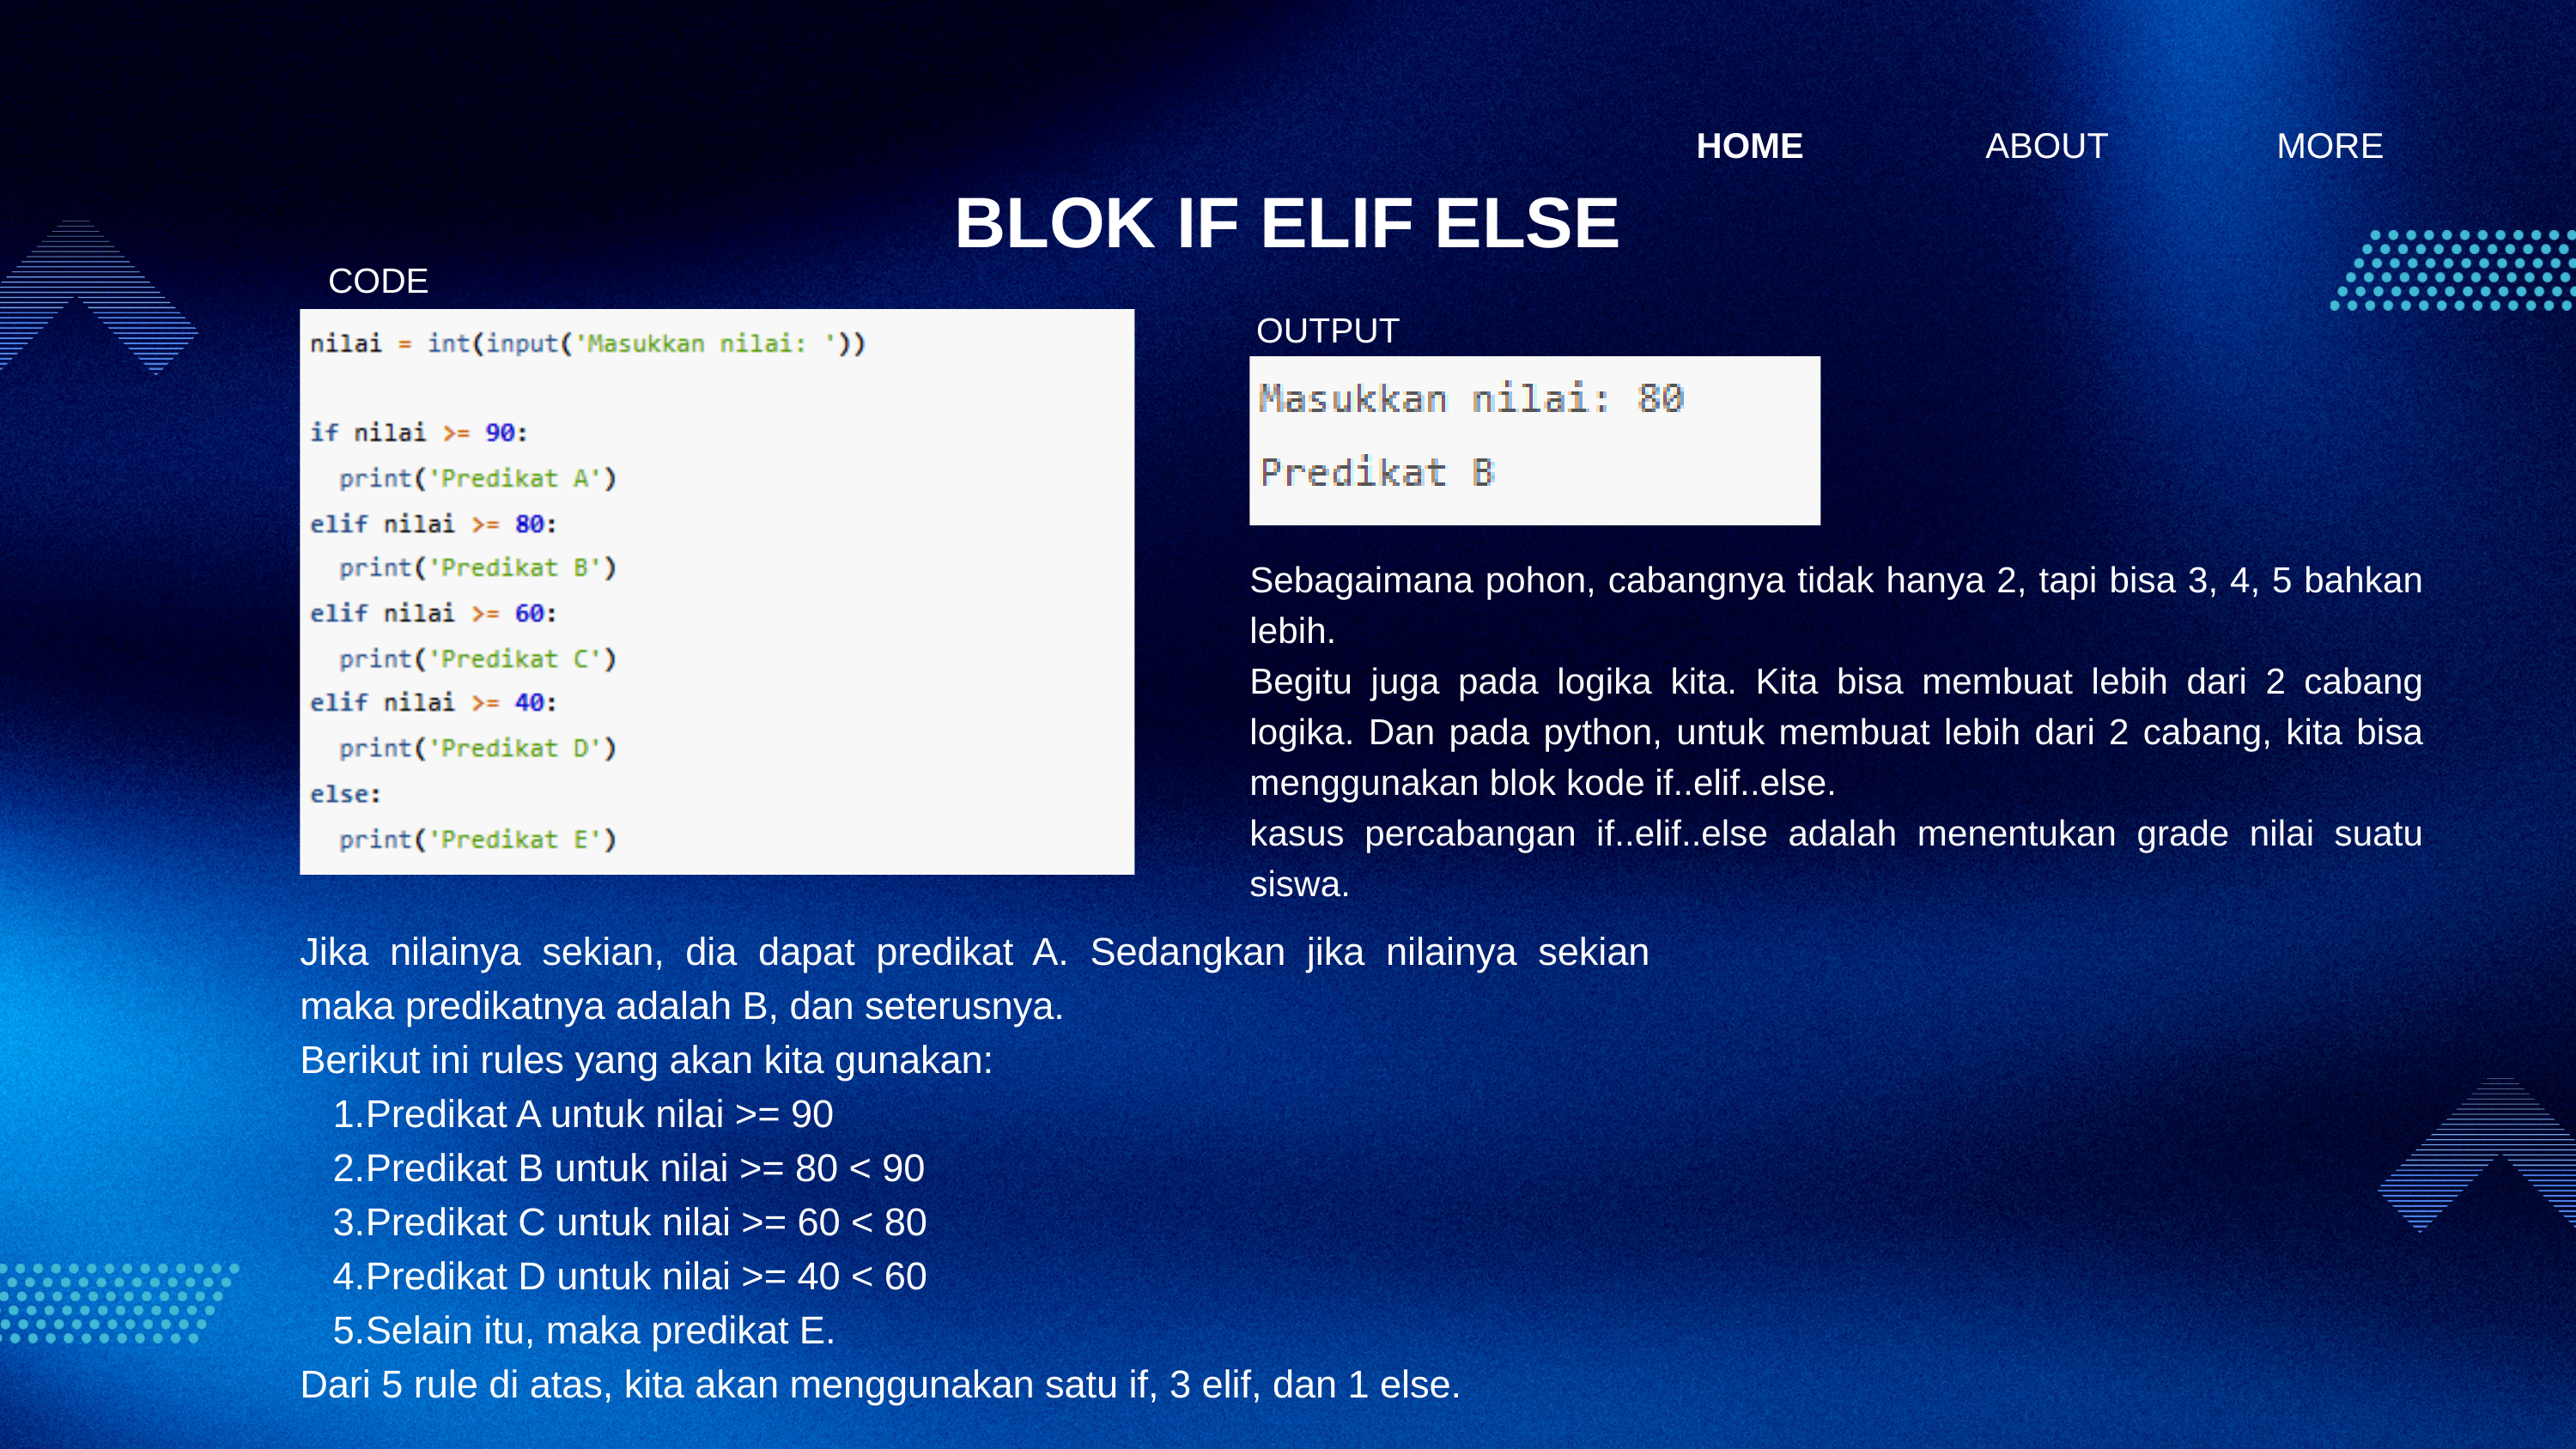

HOME
ABOUT
MORE
BLOK IF ELIF ELSE

CODE
OUTPUT

Sebagaimana pohon, cabangnya tidak hanya 2, tapi bisa 3, 4, 5 bahkan lebih.
Begitu juga pada logika kita. Kita bisa membuat lebih dari 2 cabang logika. Dan pada python, untuk membuat lebih dari 2 cabang, kita bisa menggunakan blok kode if..elif..else.
kasus percabangan if..elif..else adalah menentukan grade nilai suatu siswa.
Jika nilainya sekian, dia dapat predikat A. Sedangkan jika nilainya sekian maka predikatnya adalah B, dan seterusnya.
Berikut ini rules yang akan kita gunakan:
Predikat A untuk nilai >= 90
Predikat B untuk nilai >= 80 < 90
Predikat C untuk nilai >= 60 < 80
Predikat D untuk nilai >= 40 < 60
Selain itu, maka predikat E.
Dari 5 rule di atas, kita akan menggunakan satu if, 3 elif, dan 1 else.